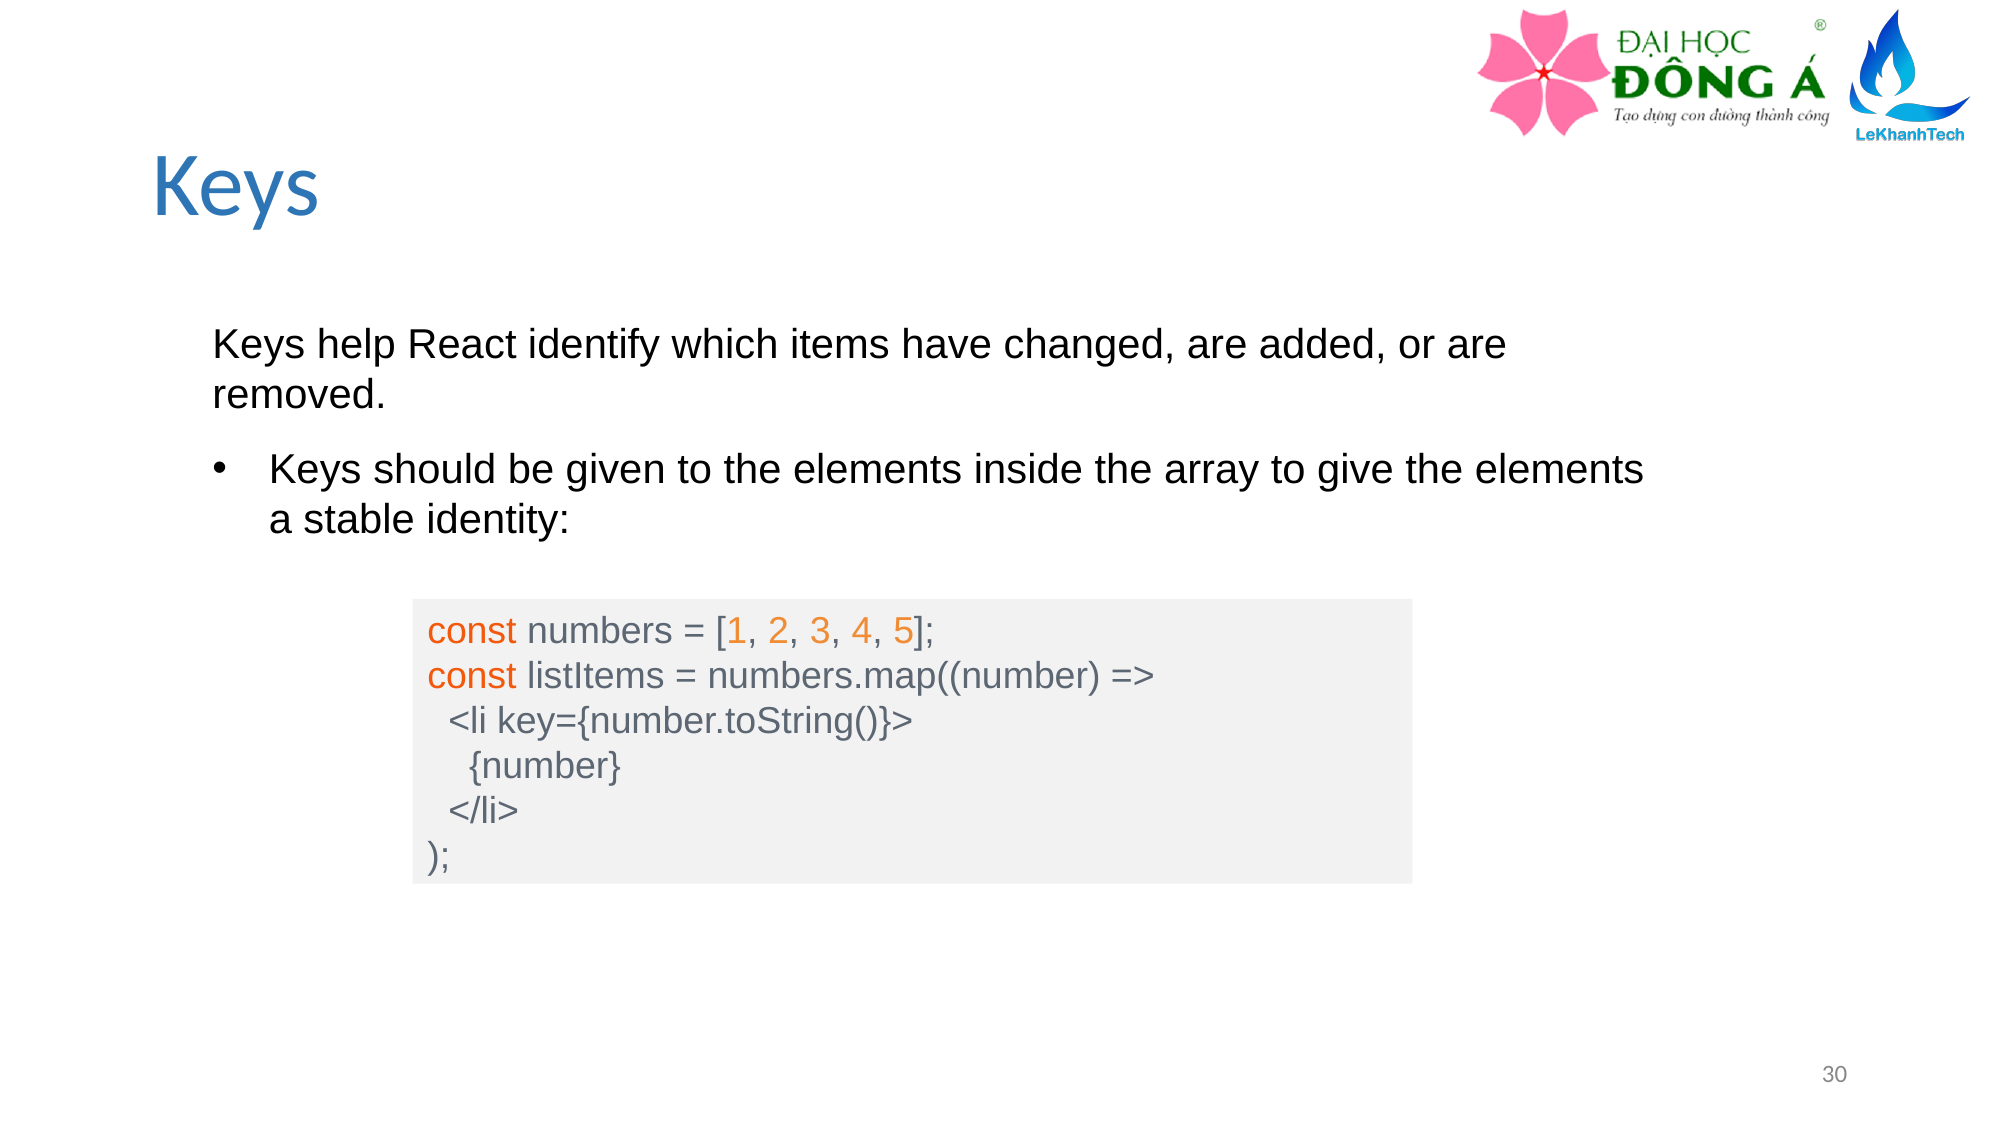

# Keys
Keys help React identify which items have changed, are added, or are removed.
Keys should be given to the elements inside the array to give the elements a stable identity:
const numbers = [1, 2, 3, 4, 5];
const listItems = numbers.map((number) =>
  <li key={number.toString()}>
    {number}
  </li>
);
30